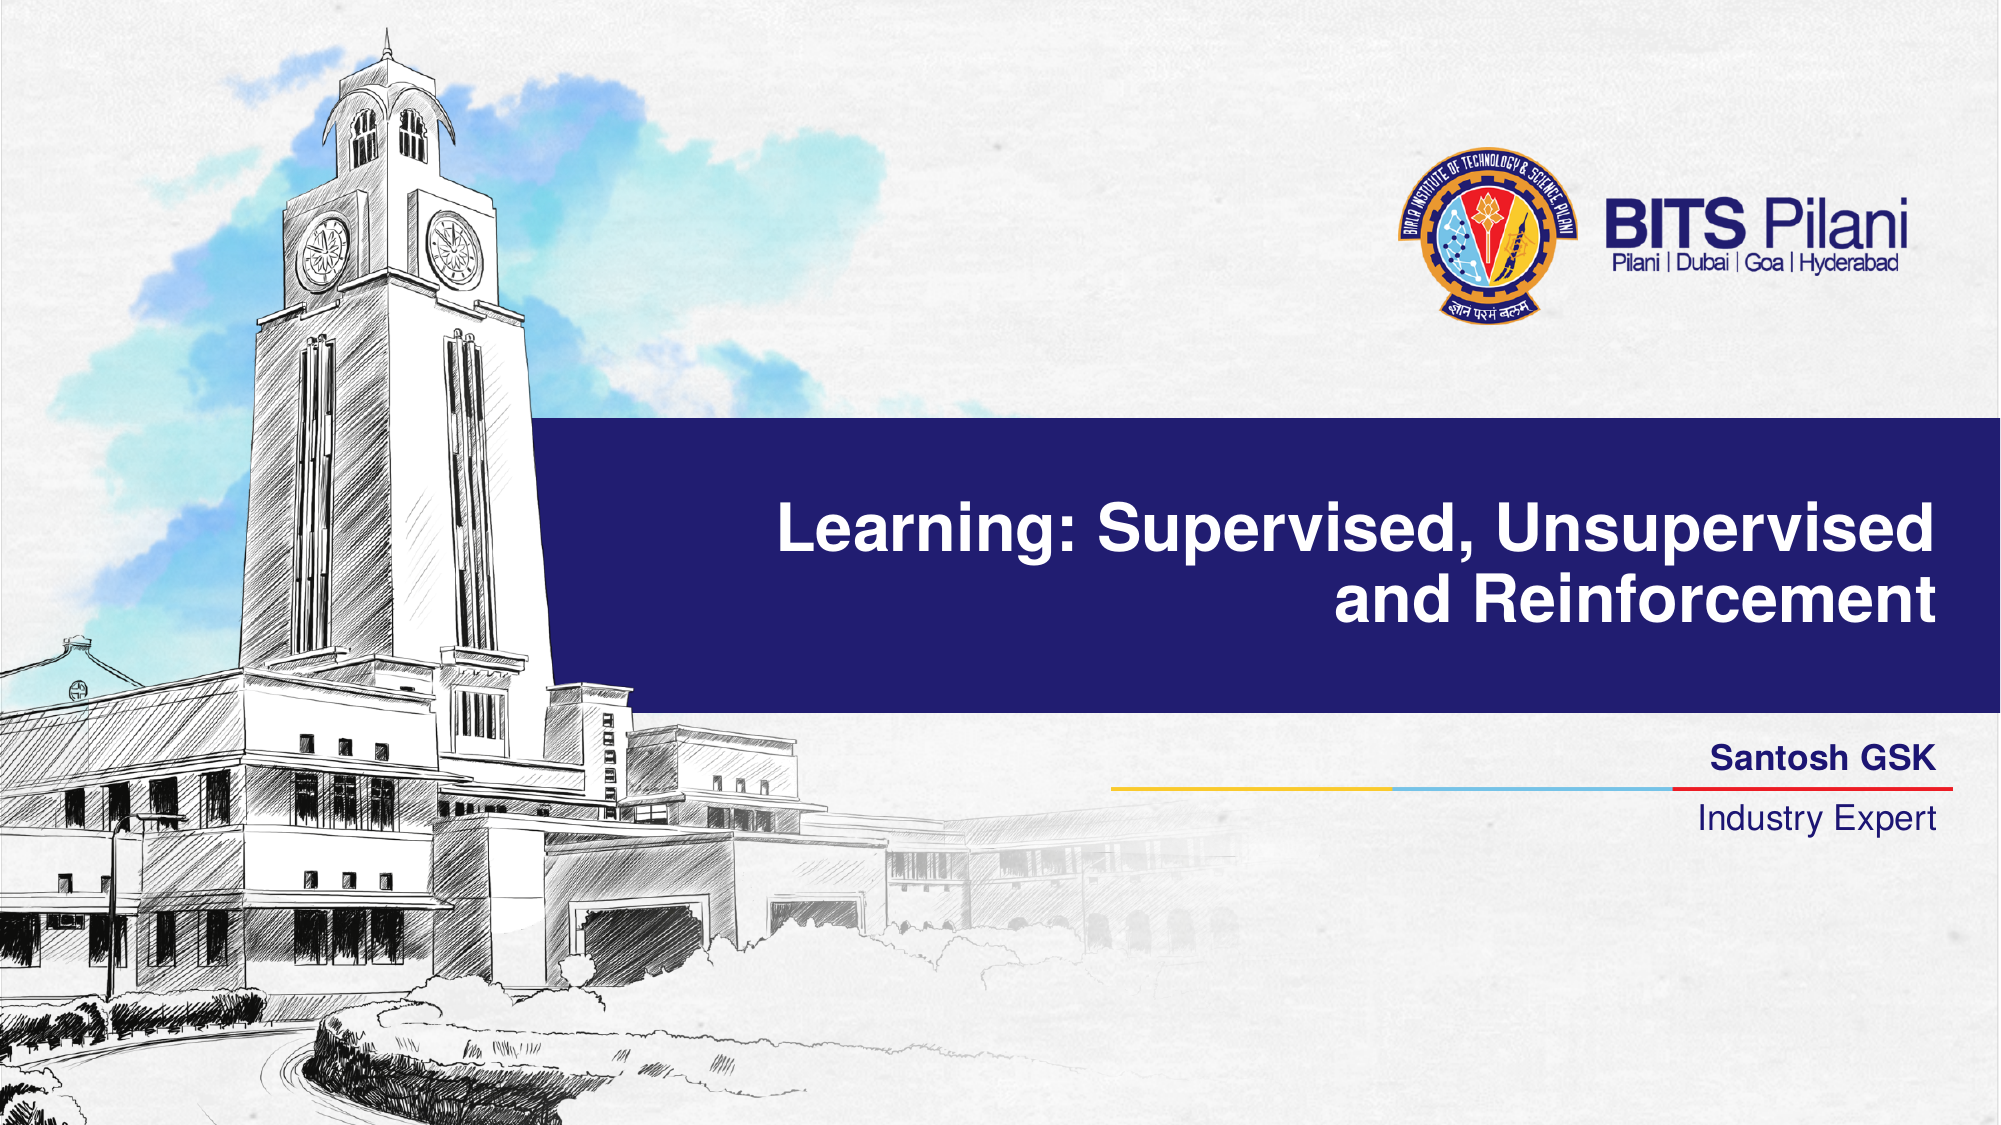

# Learning: Supervised, Unsupervised and Reinforcement
Santosh GSK
Industry Expert